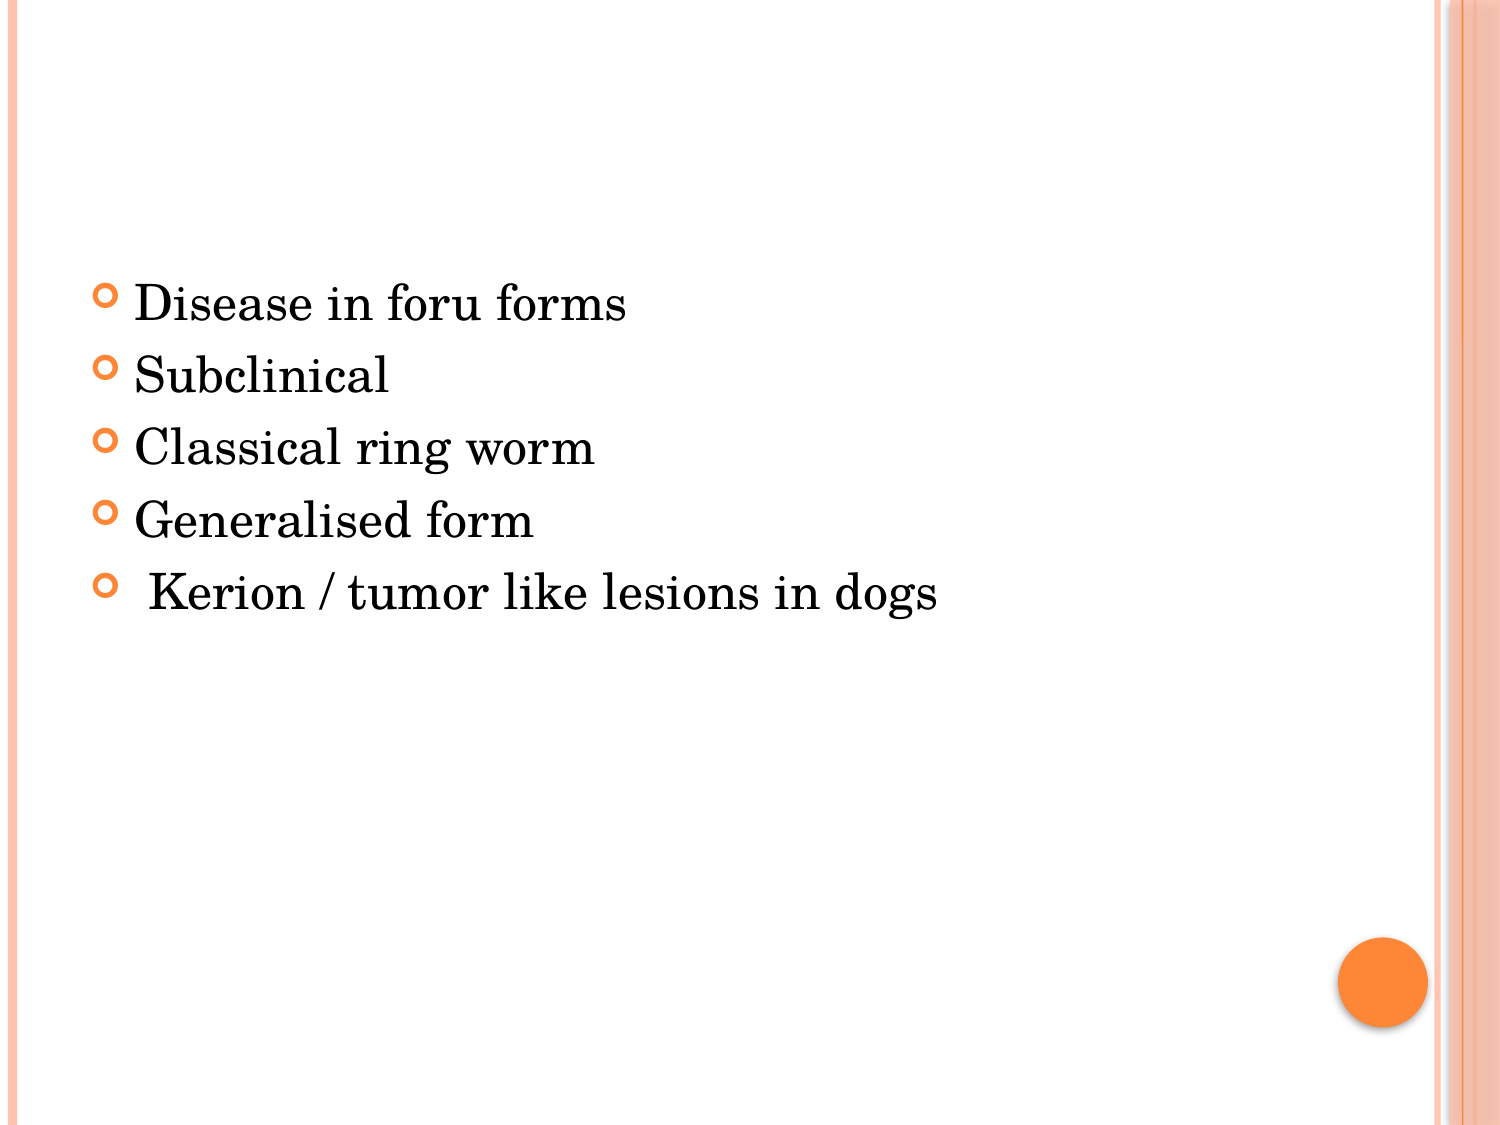

#
Disease in foru forms
Subclinical
Classical ring worm
Generalised form
 Kerion / tumor like lesions in dogs